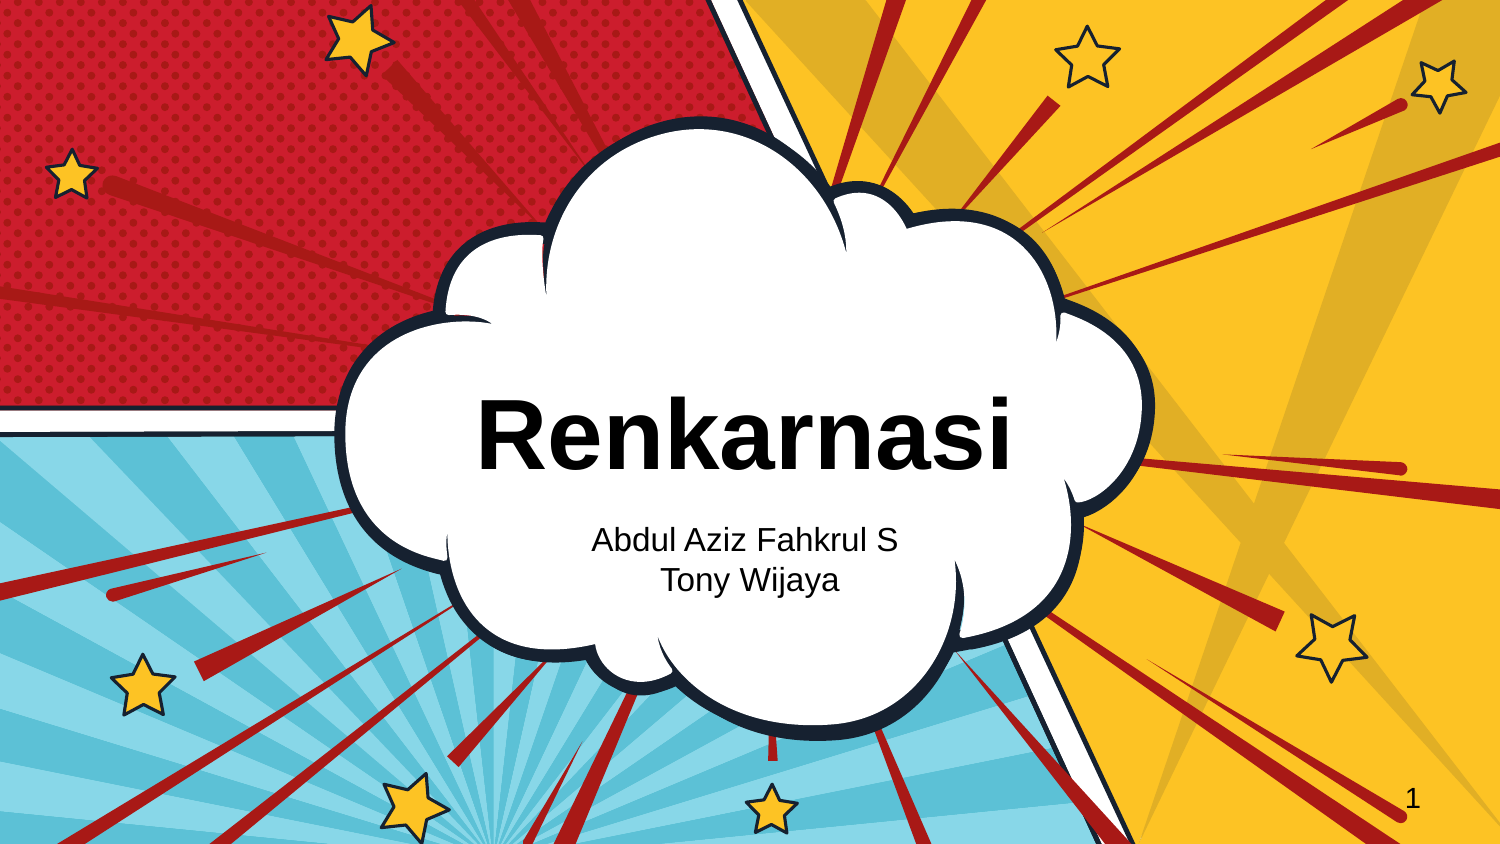

# Renkarnasi
Abdul Aziz Fahkrul S
Tony Wijaya
1